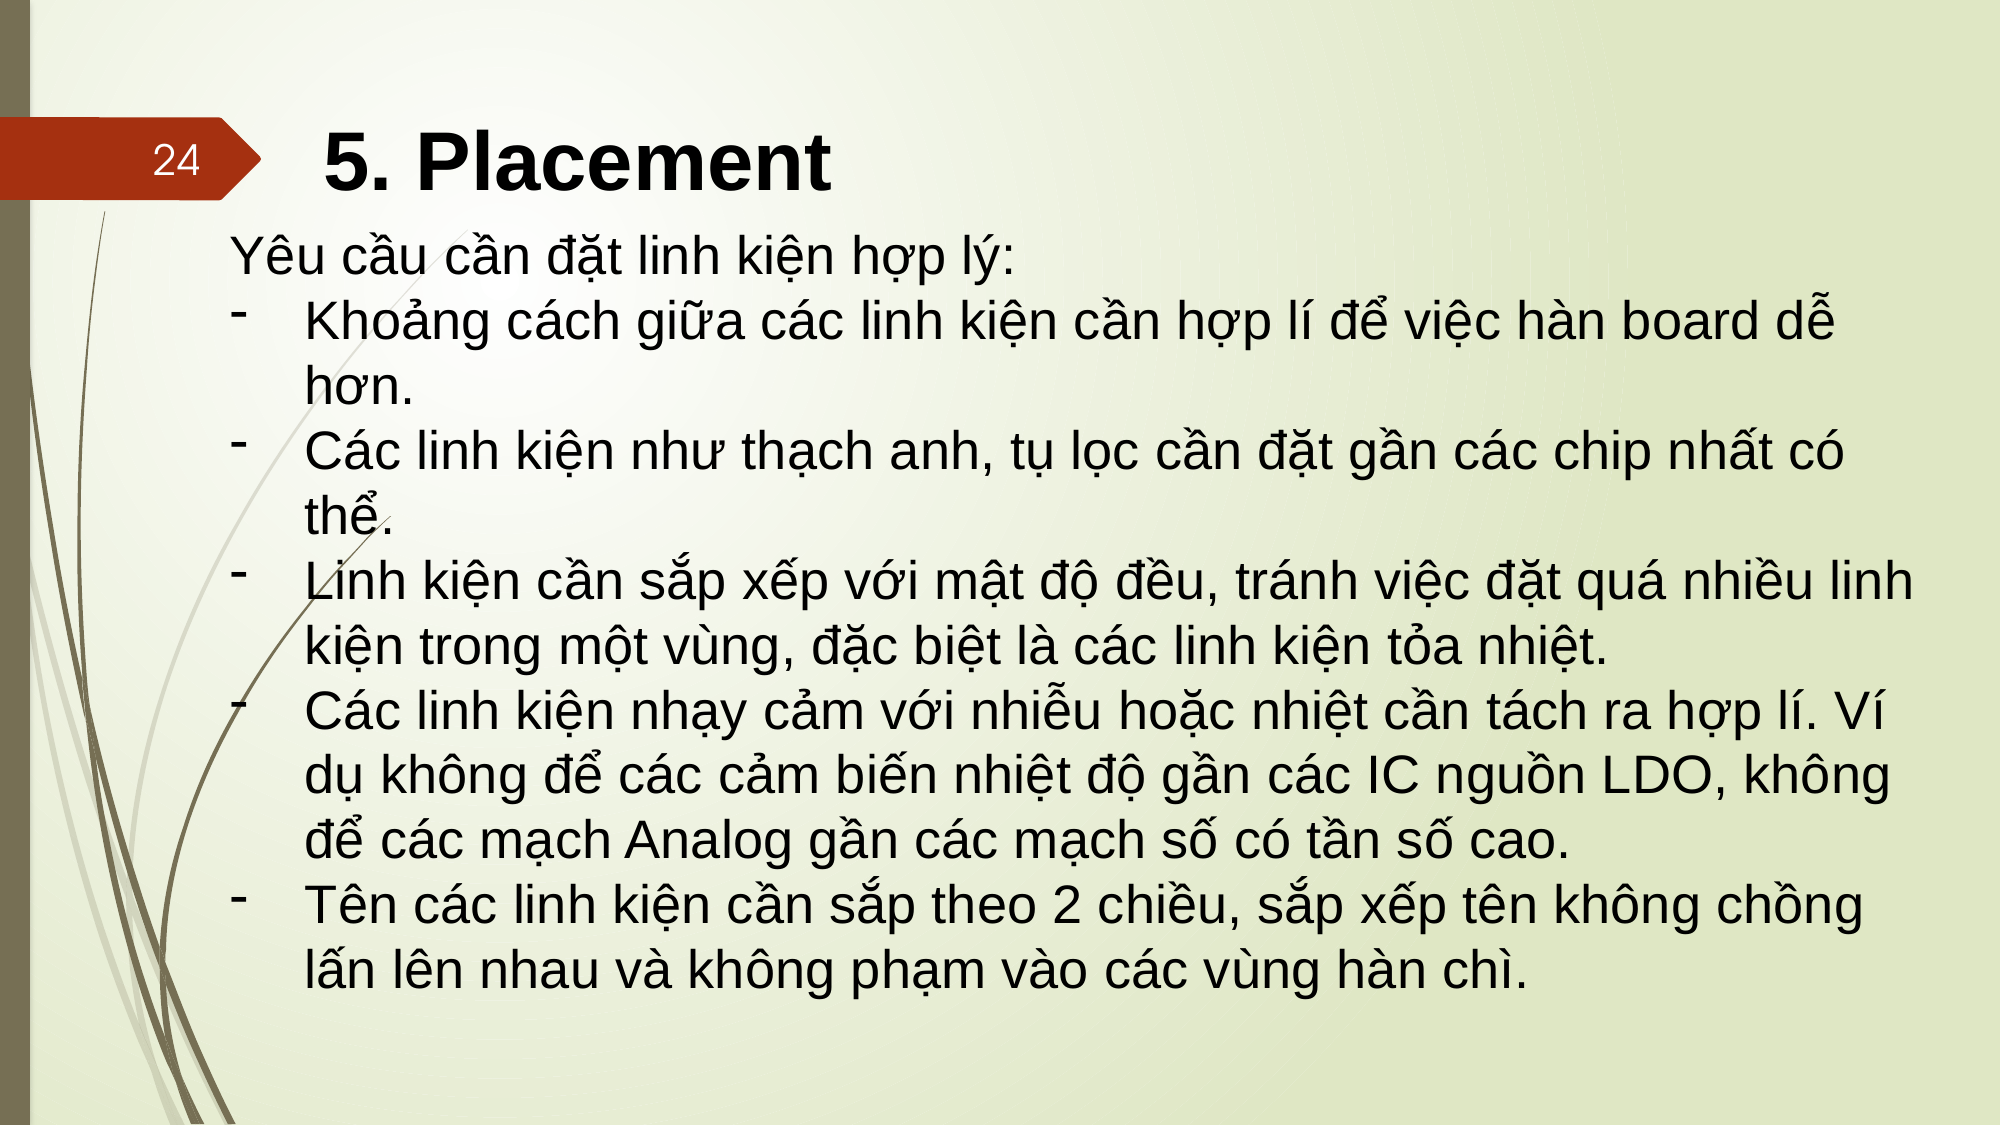

5. Placement
24
Yêu cầu cần đặt linh kiện hợp lý:
Khoảng cách giữa các linh kiện cần hợp lí để việc hàn board dễ hơn.
Các linh kiện như thạch anh, tụ lọc cần đặt gần các chip nhất có thể.
Linh kiện cần sắp xếp với mật độ đều, tránh việc đặt quá nhiều linh kiện trong một vùng, đặc biệt là các linh kiện tỏa nhiệt.
Các linh kiện nhạy cảm với nhiễu hoặc nhiệt cần tách ra hợp lí. Ví dụ không để các cảm biến nhiệt độ gần các IC nguồn LDO, không để các mạch Analog gần các mạch số có tần số cao.
Tên các linh kiện cần sắp theo 2 chiều, sắp xếp tên không chồng lấn lên nhau và không phạm vào các vùng hàn chì.